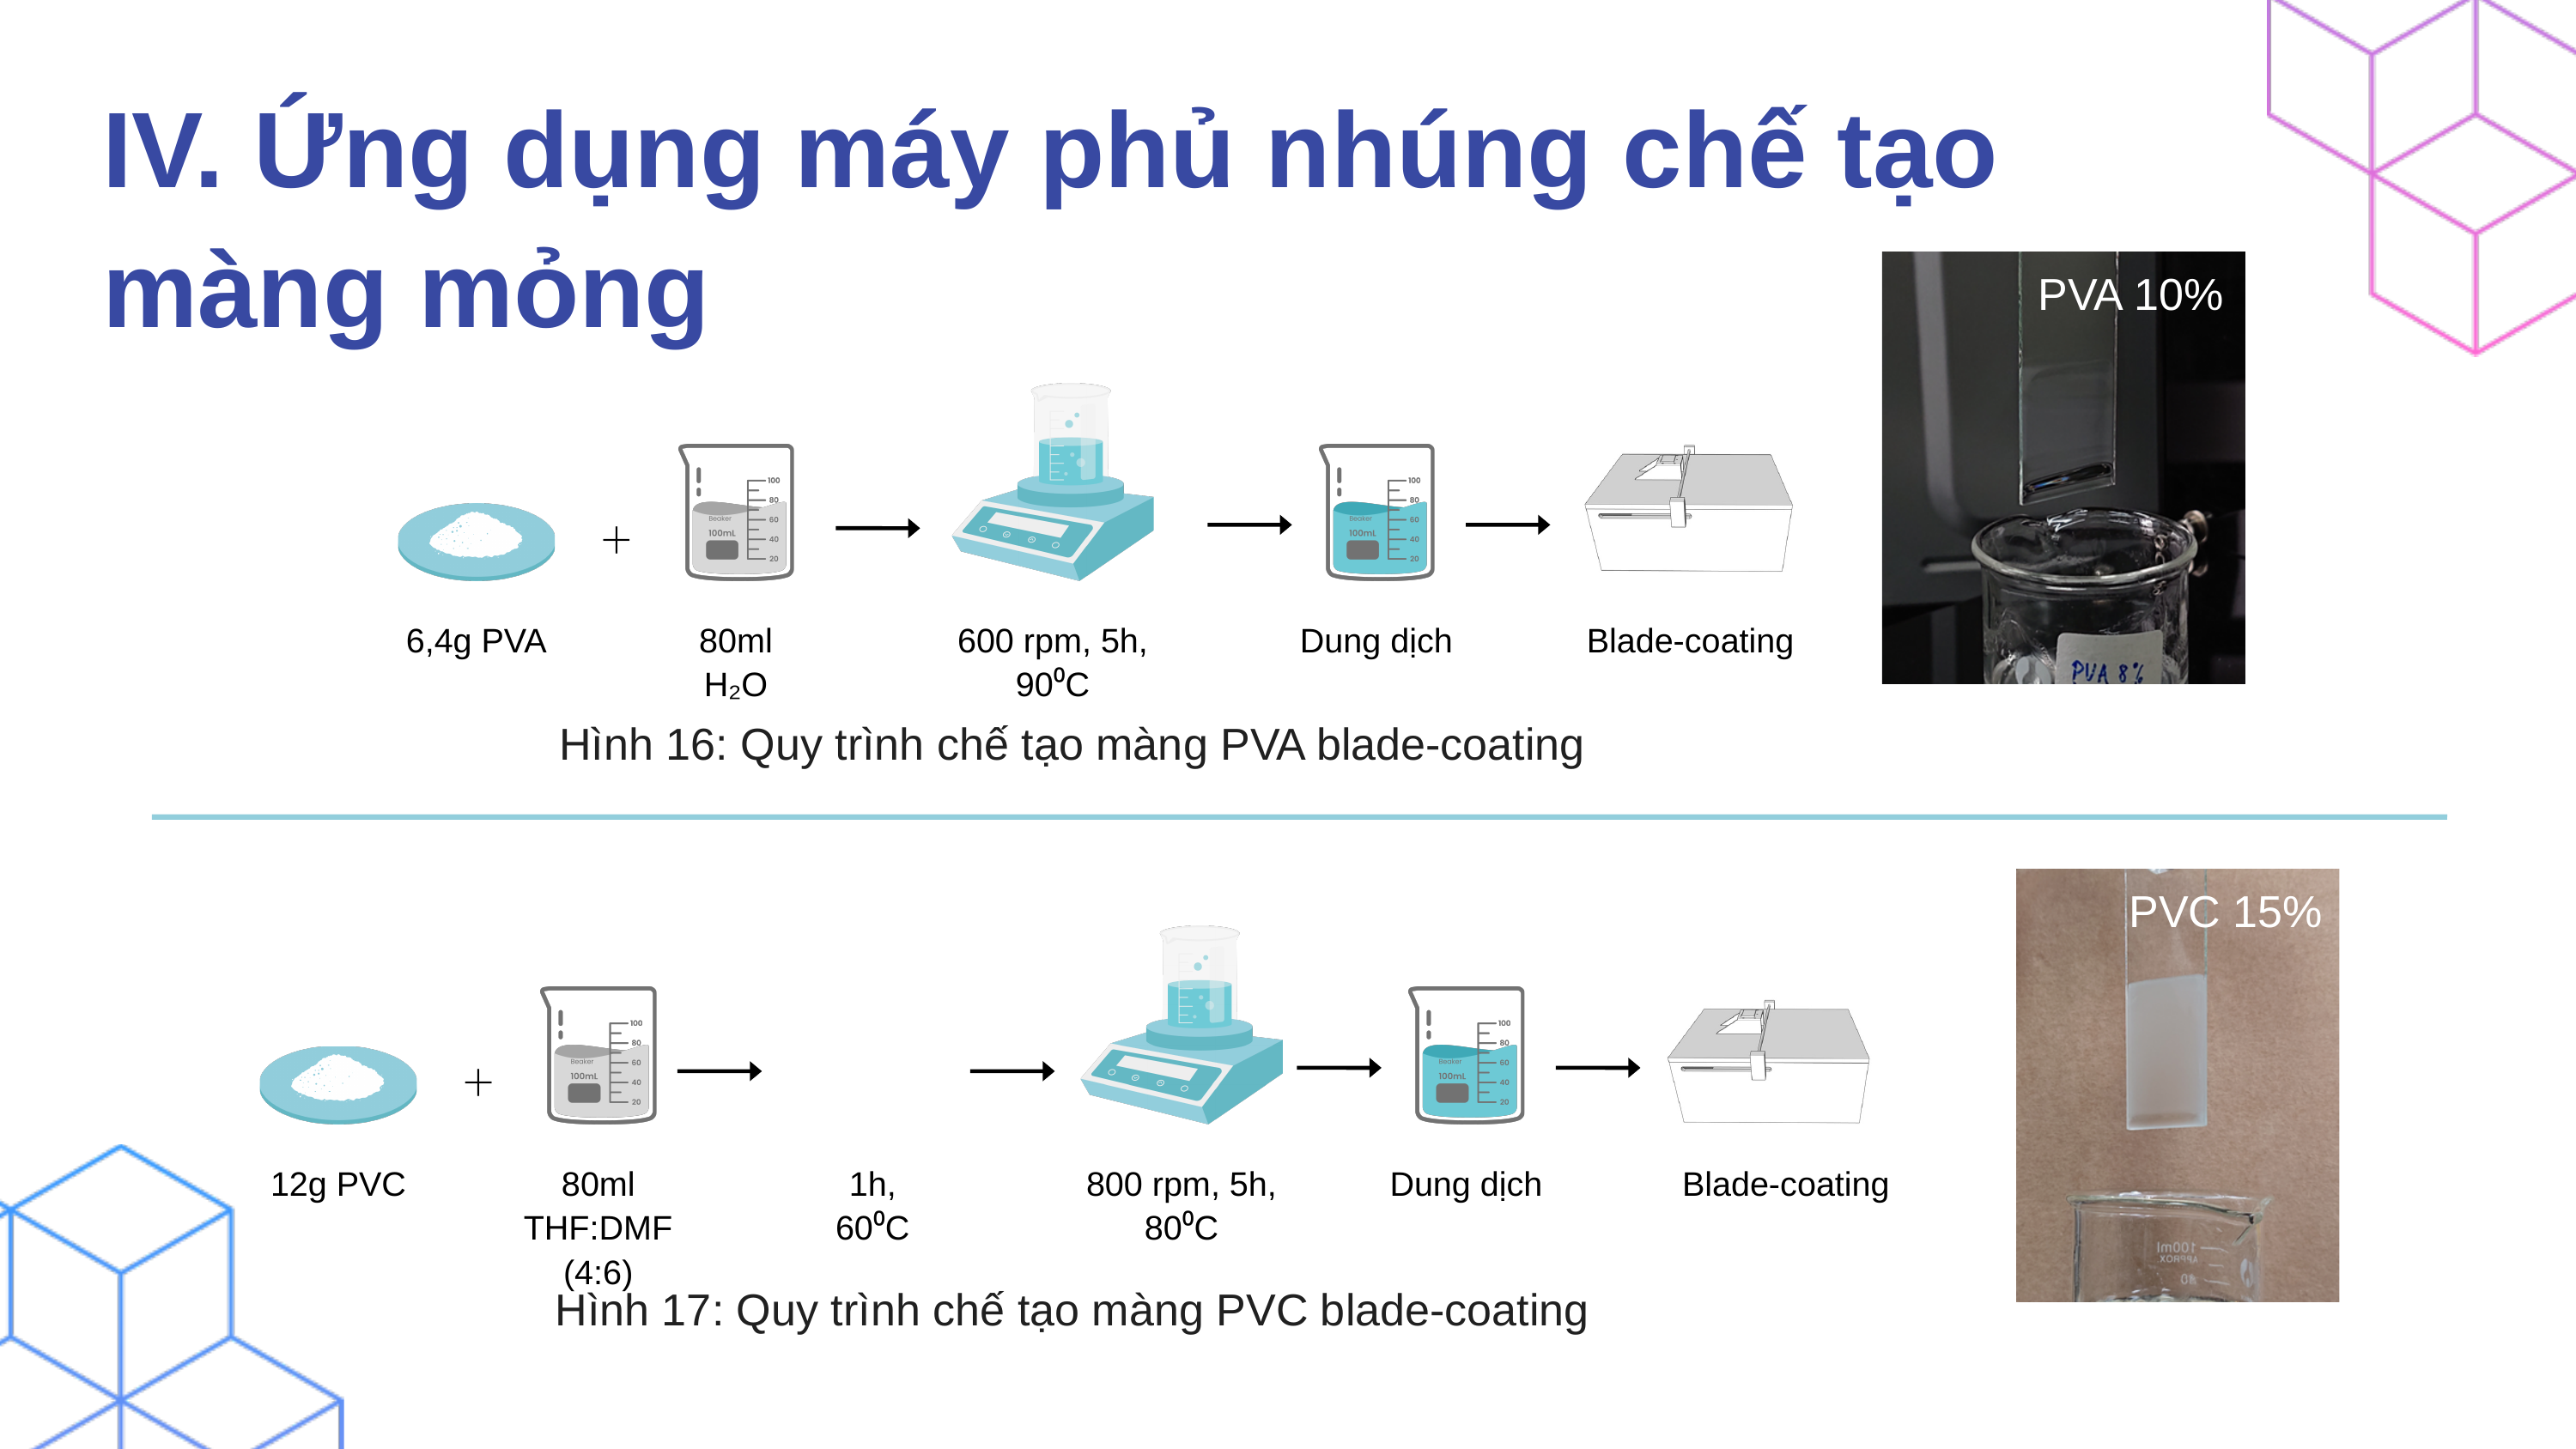

IV. Ứng dụng máy phủ nhúng chế tạo màng mỏng

PVA 10%

6,4g PVA
80ml H₂O
600 rpm, 5h, 90⁰C
Dung dịch
Blade-coating
Hình 16: Quy trình chế tạo màng PVA blade-coating

PVC 15%

12g PVC
80ml
THF:DMF (4:6)
1h, 60⁰C
800 rpm, 5h, 80⁰C
Dung dịch
Blade-coating
Hình 17: Quy trình chế tạo màng PVC blade-coating